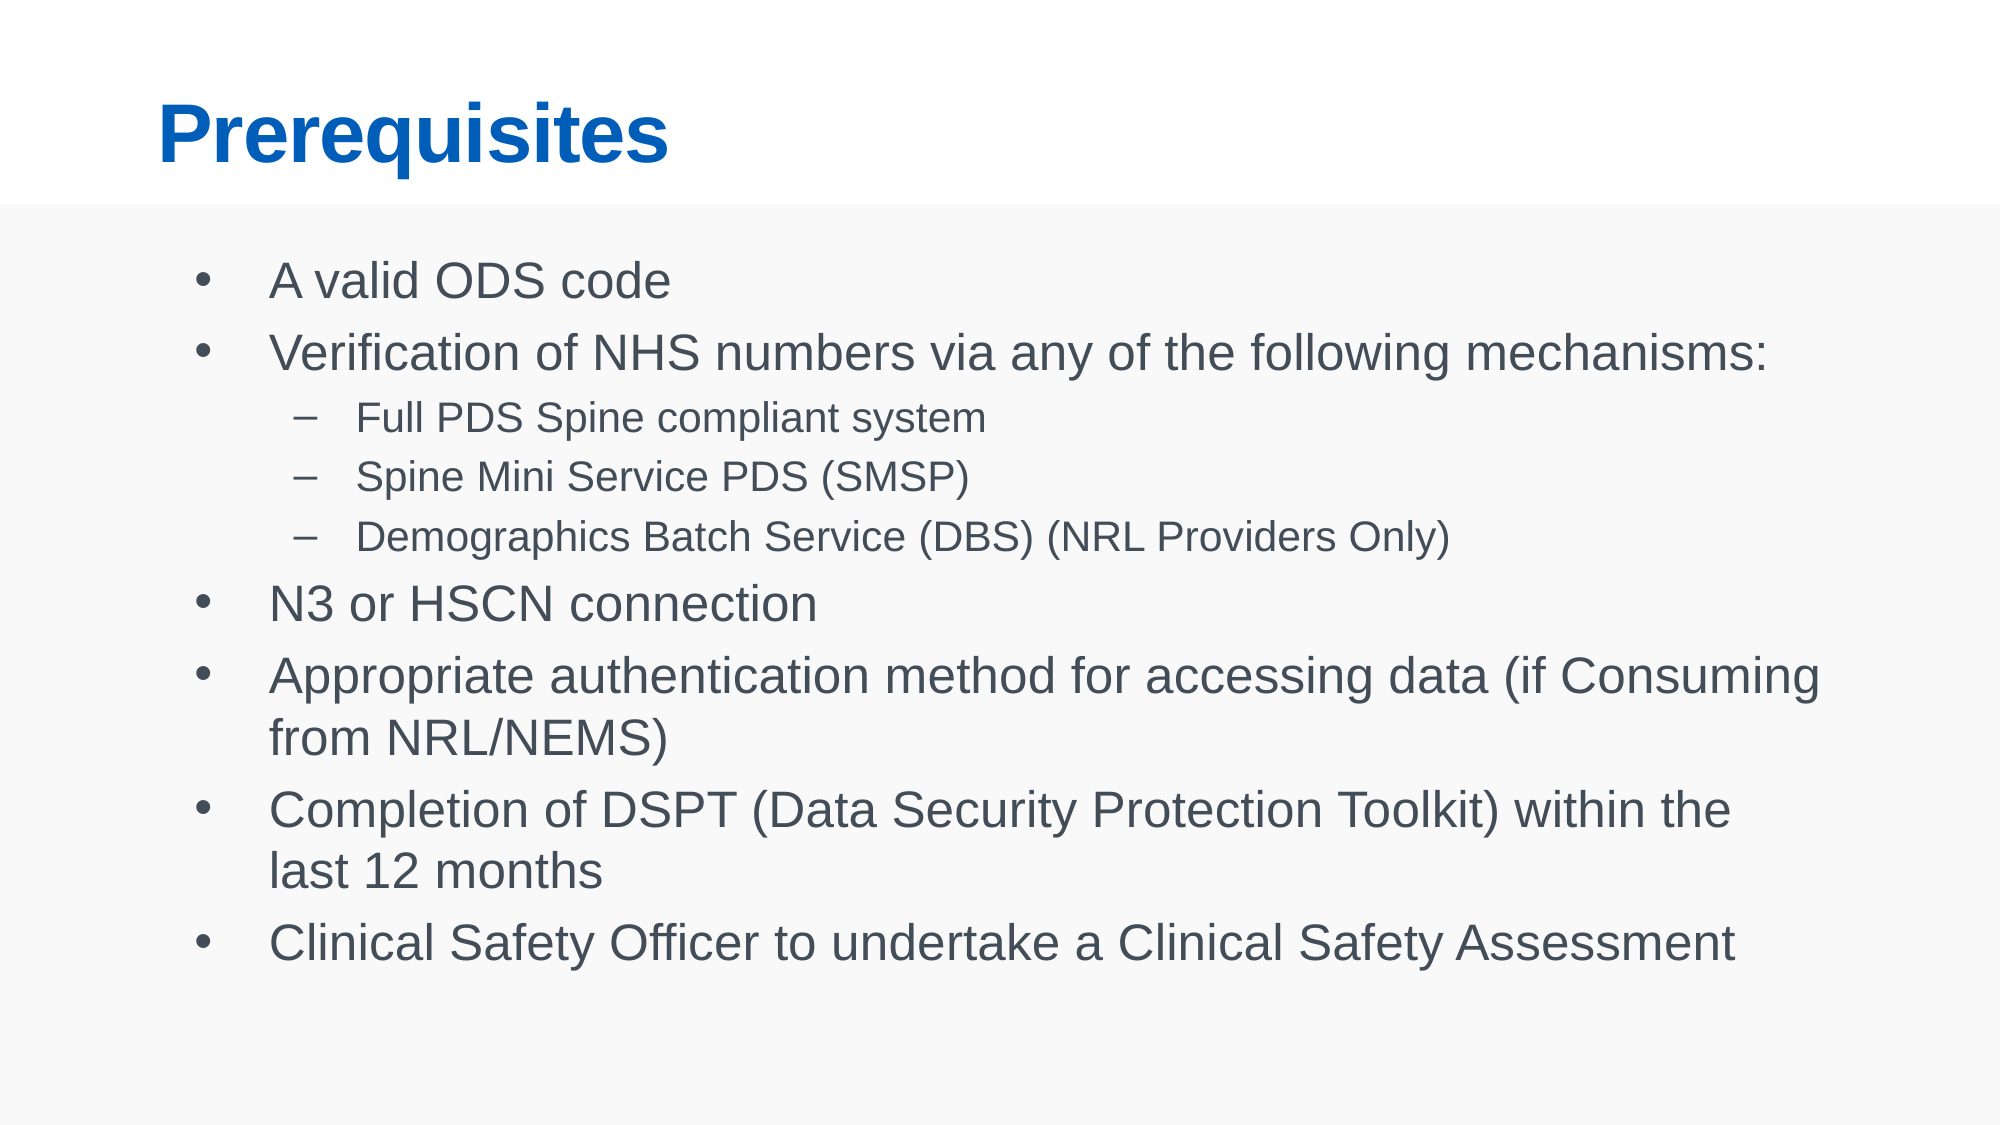

# Prerequisites
A valid ODS code
Verification of NHS numbers via any of the following mechanisms:
Full PDS Spine compliant system
Spine Mini Service PDS (SMSP)
Demographics Batch Service (DBS) (NRL Providers Only)
N3 or HSCN connection
Appropriate authentication method for accessing data (if Consuming from NRL/NEMS)
Completion of DSPT (Data Security Protection Toolkit) within the last 12 months
Clinical Safety Officer to undertake a Clinical Safety Assessment